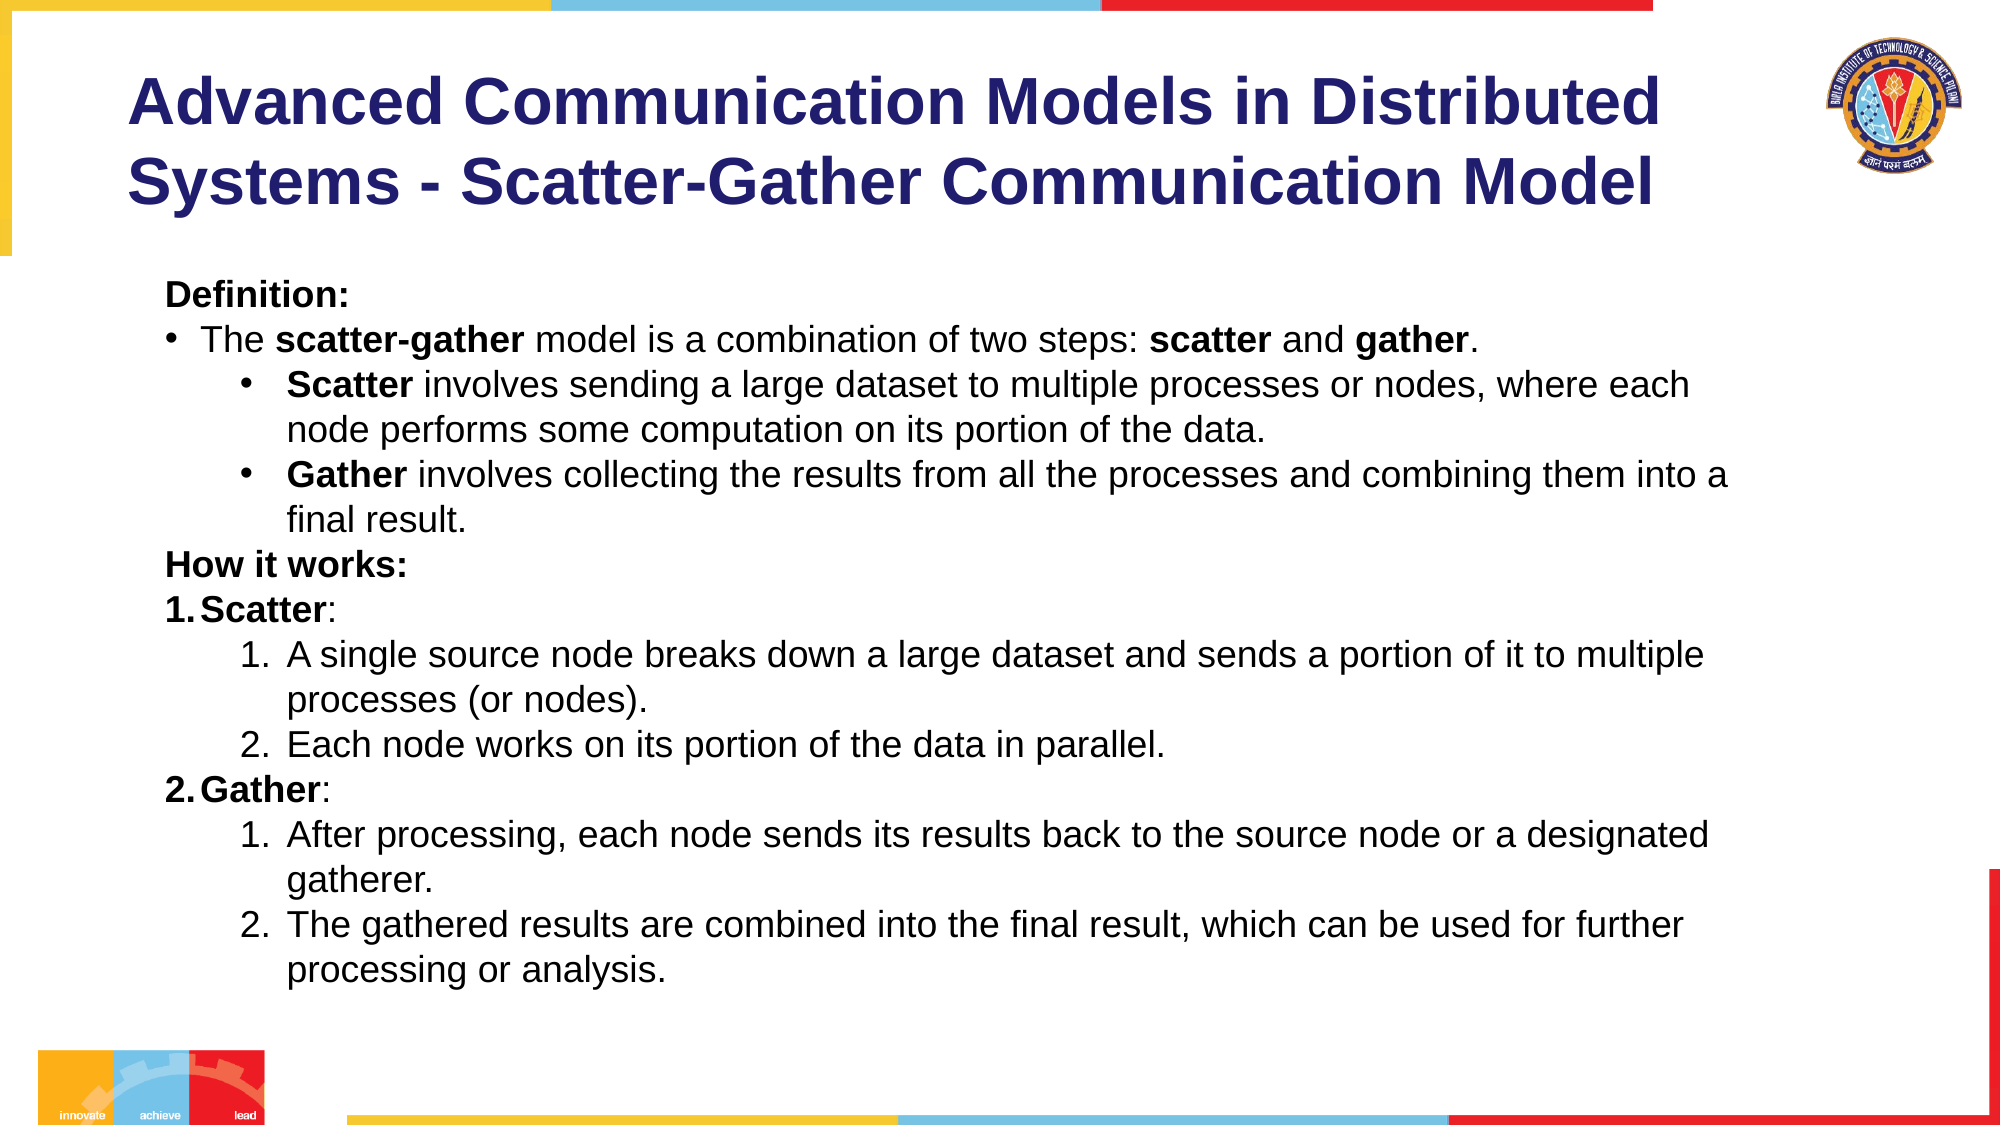

# Advanced Communication Models in Distributed Systems - Scatter-Gather Communication Model
Definition:
The scatter-gather model is a combination of two steps: scatter and gather.
Scatter involves sending a large dataset to multiple processes or nodes, where each node performs some computation on its portion of the data.
Gather involves collecting the results from all the processes and combining them into a final result.
How it works:
Scatter:
A single source node breaks down a large dataset and sends a portion of it to multiple processes (or nodes).
Each node works on its portion of the data in parallel.
Gather:
After processing, each node sends its results back to the source node or a designated gatherer.
The gathered results are combined into the final result, which can be used for further processing or analysis.